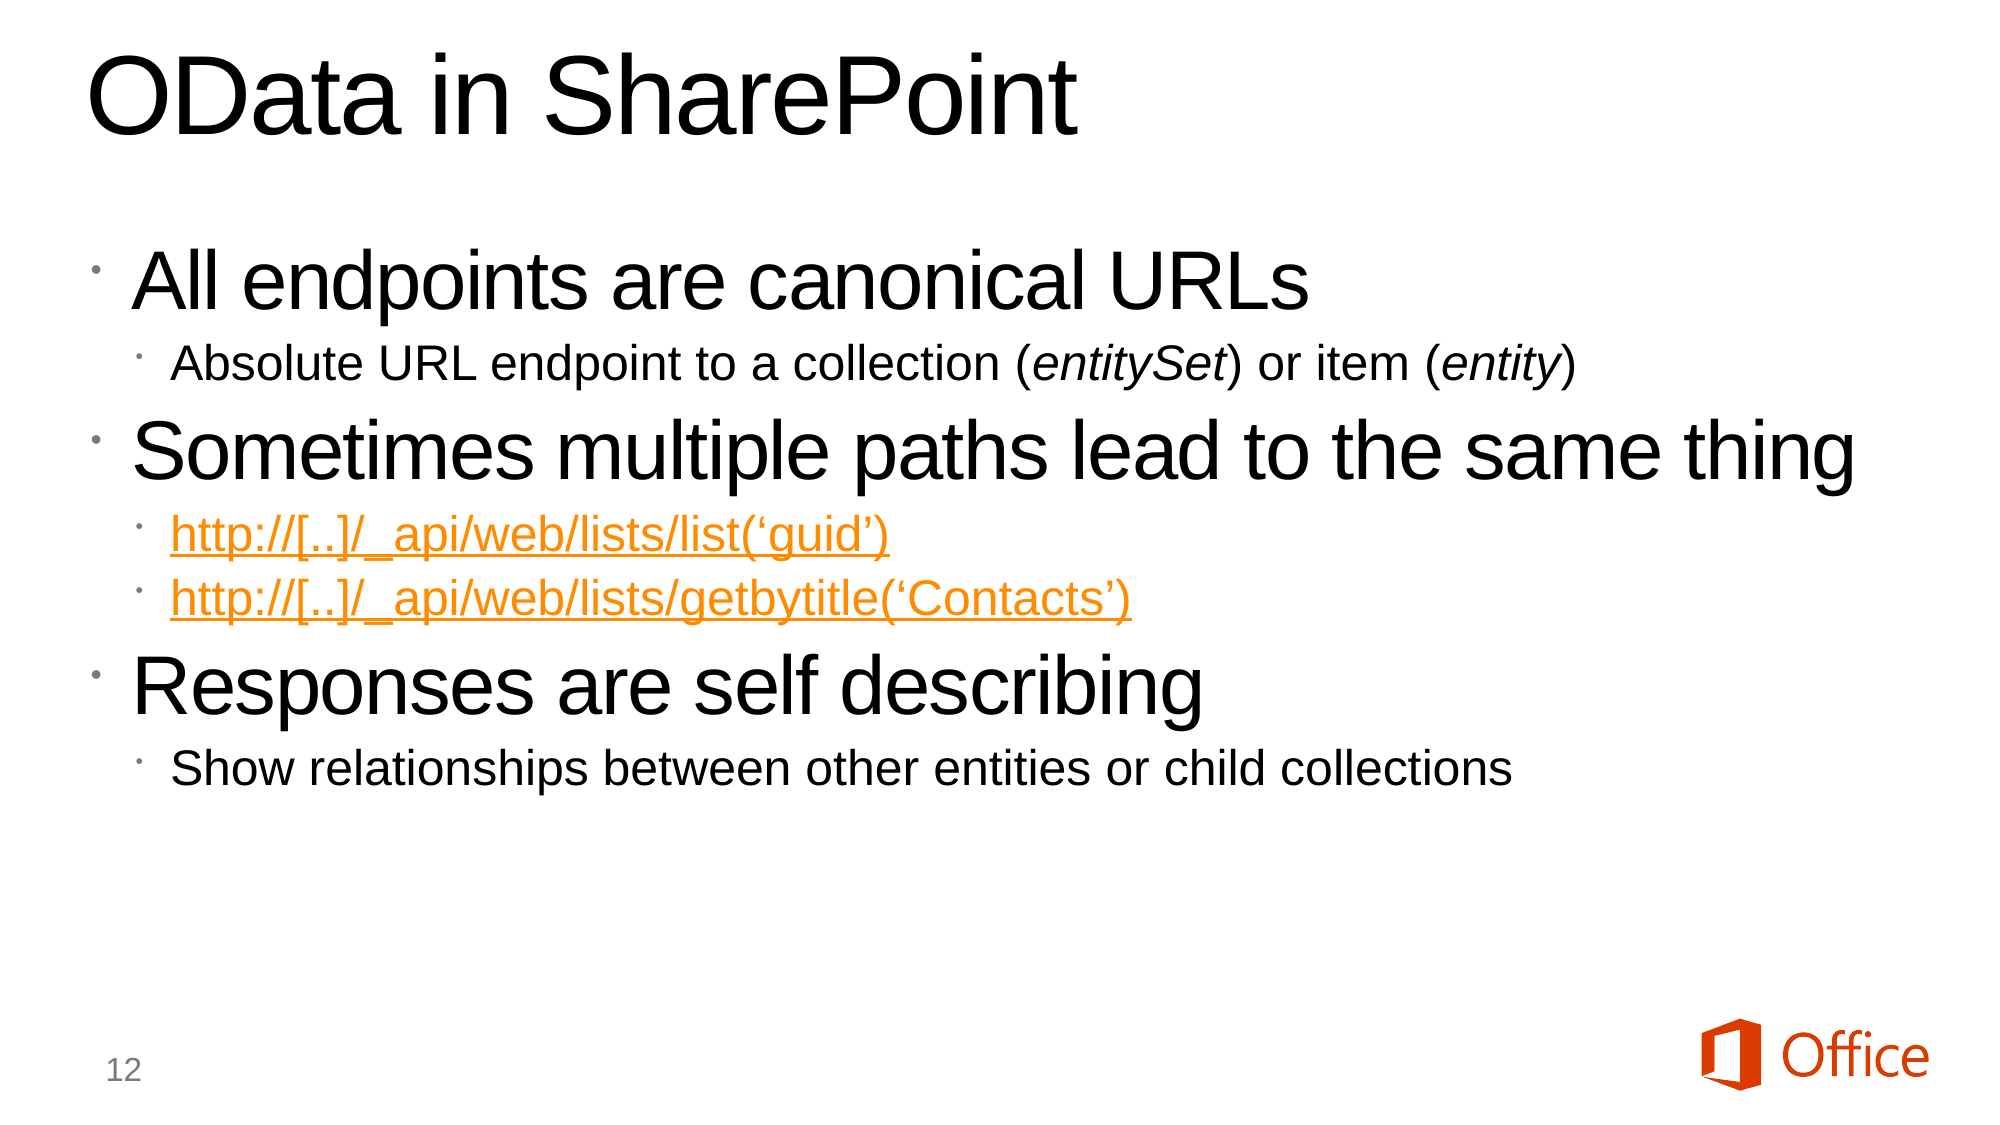

# OData in SharePoint
All endpoints are canonical URLs
Absolute URL endpoint to a collection (entitySet) or item (entity)
Sometimes multiple paths lead to the same thing
http://[..]/_api/web/lists/list(‘guid’)
http://[..]/_api/web/lists/getbytitle(‘Contacts’)
Responses are self describing
Show relationships between other entities or child collections
12